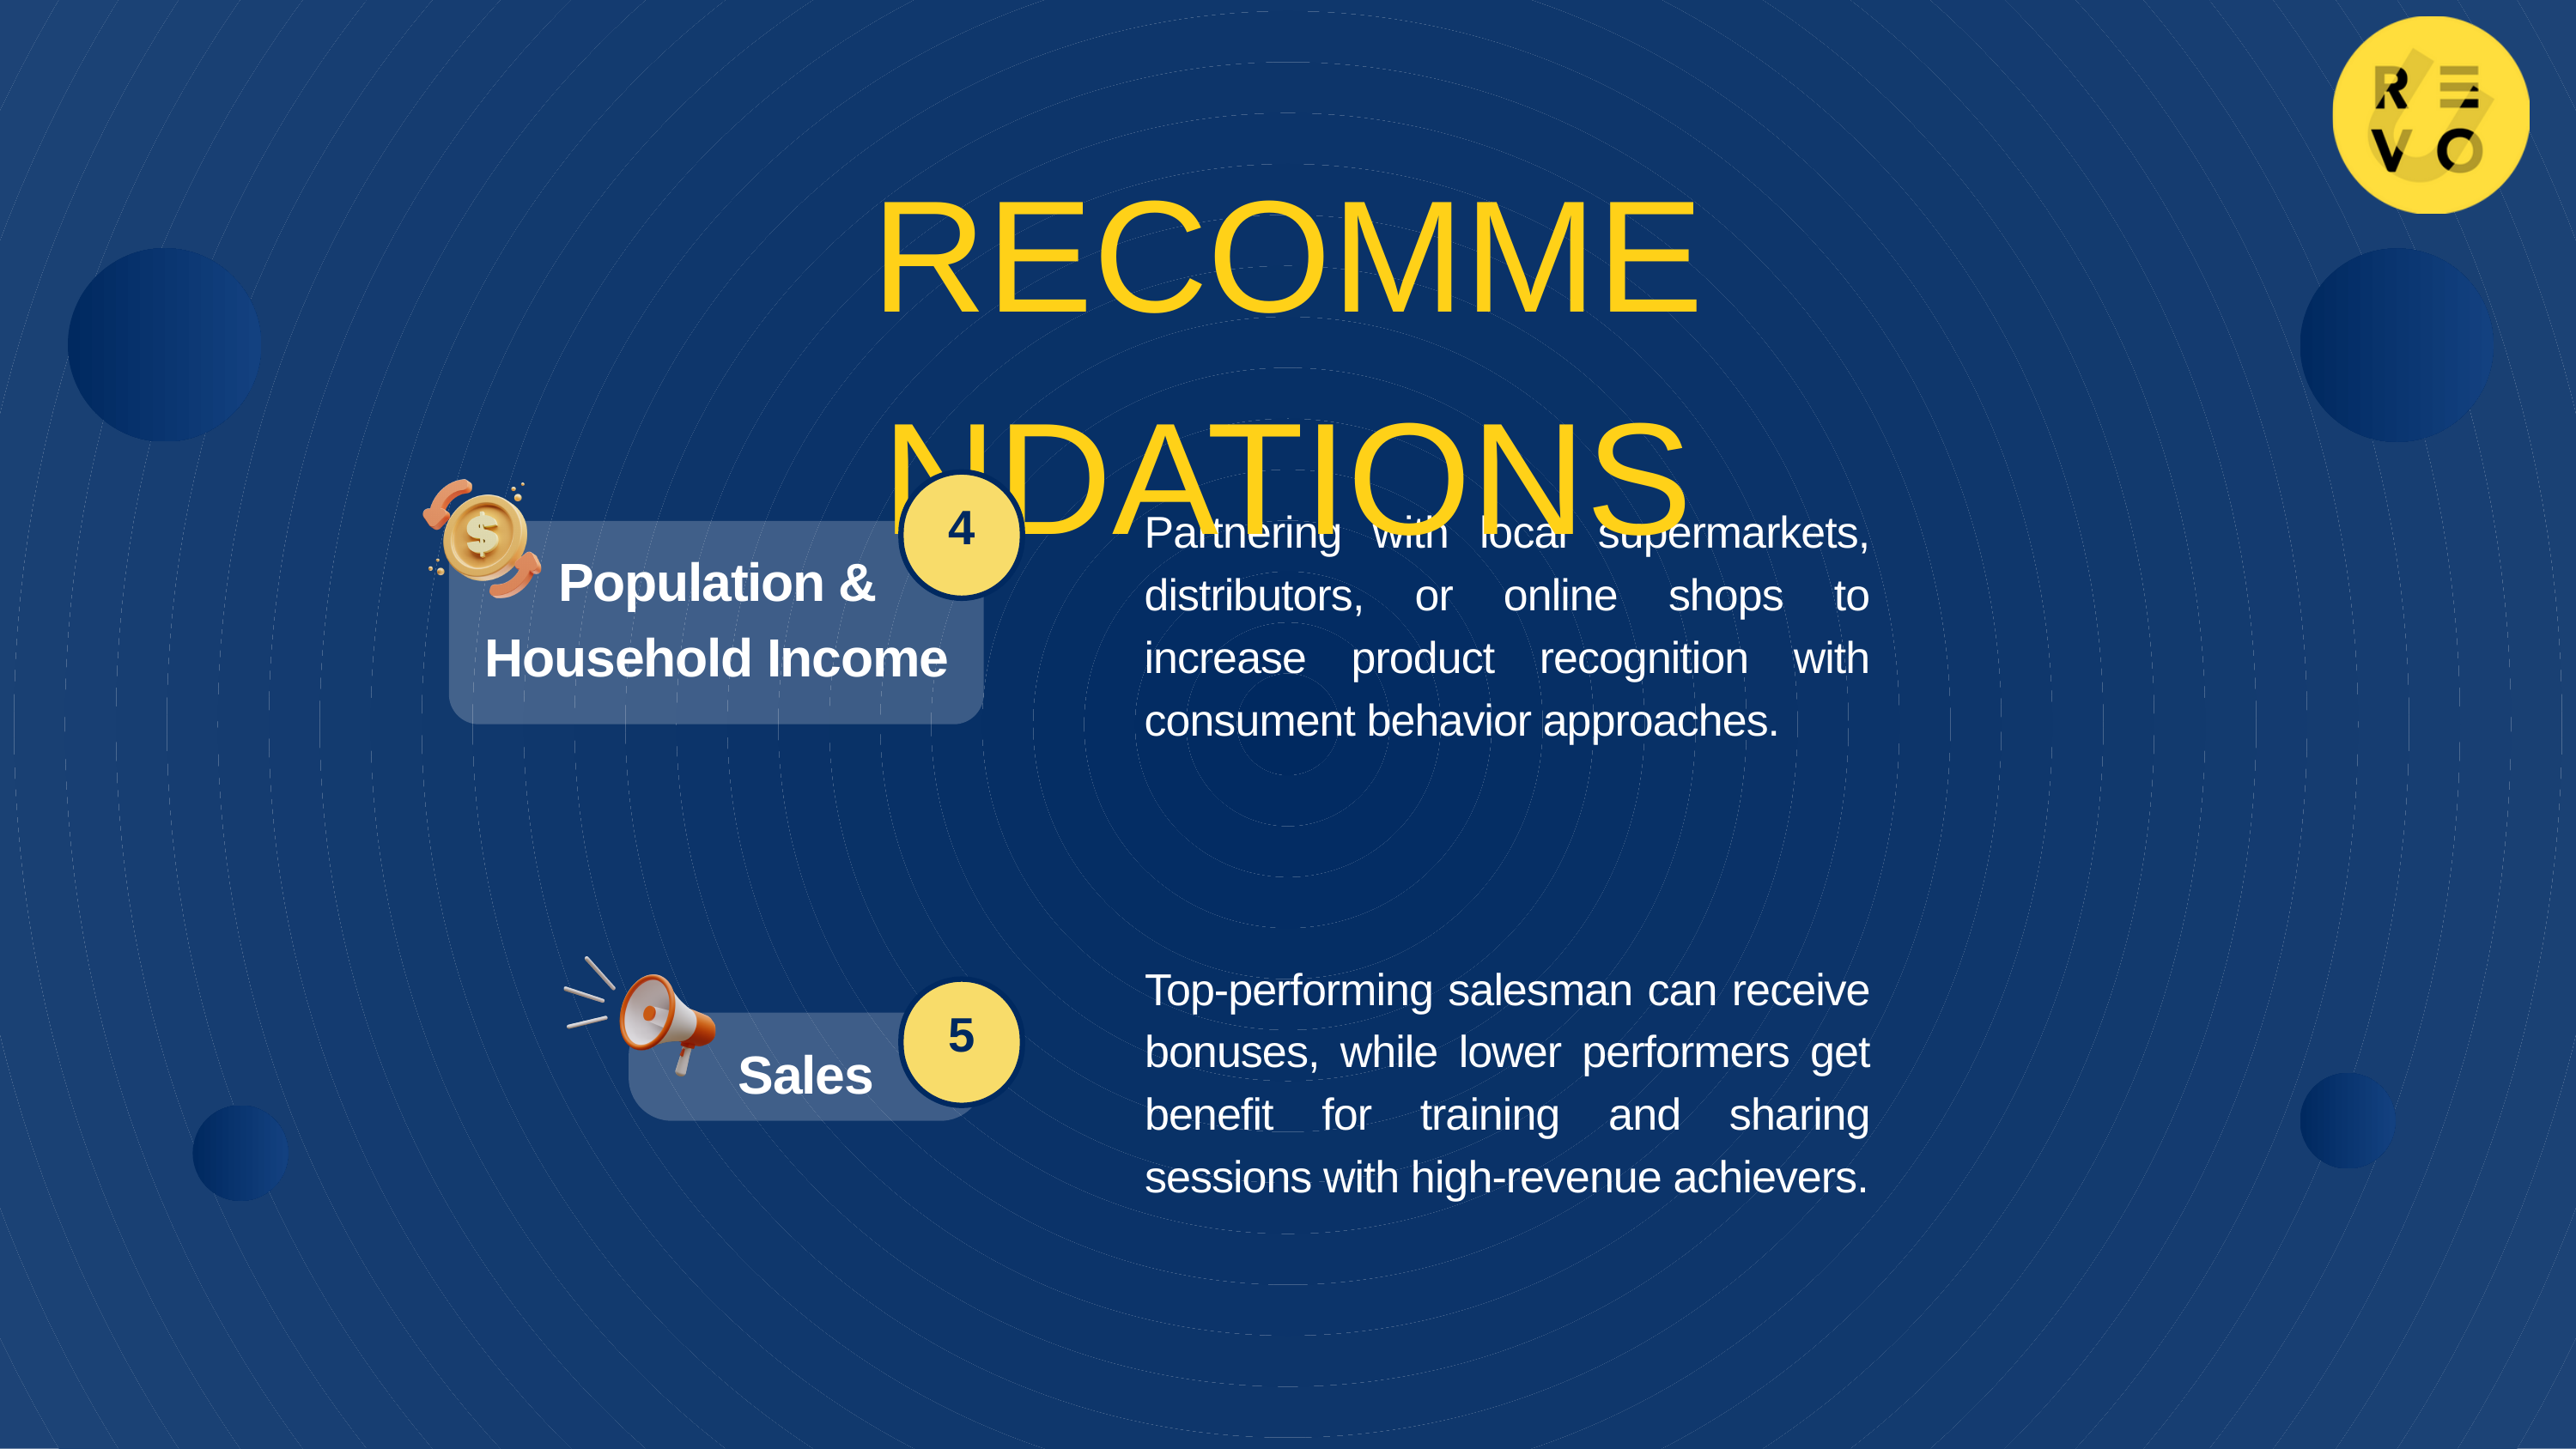

RECOMMENDATIONS

4

Partnering with local supermarkets, distributors, or online shops to increase product recognition with consument behavior approaches.

Population & Household Income
Top-performing salesman can receive bonuses, while lower performers get benefit for training and sharing sessions with high-revenue achievers.

5

Sales